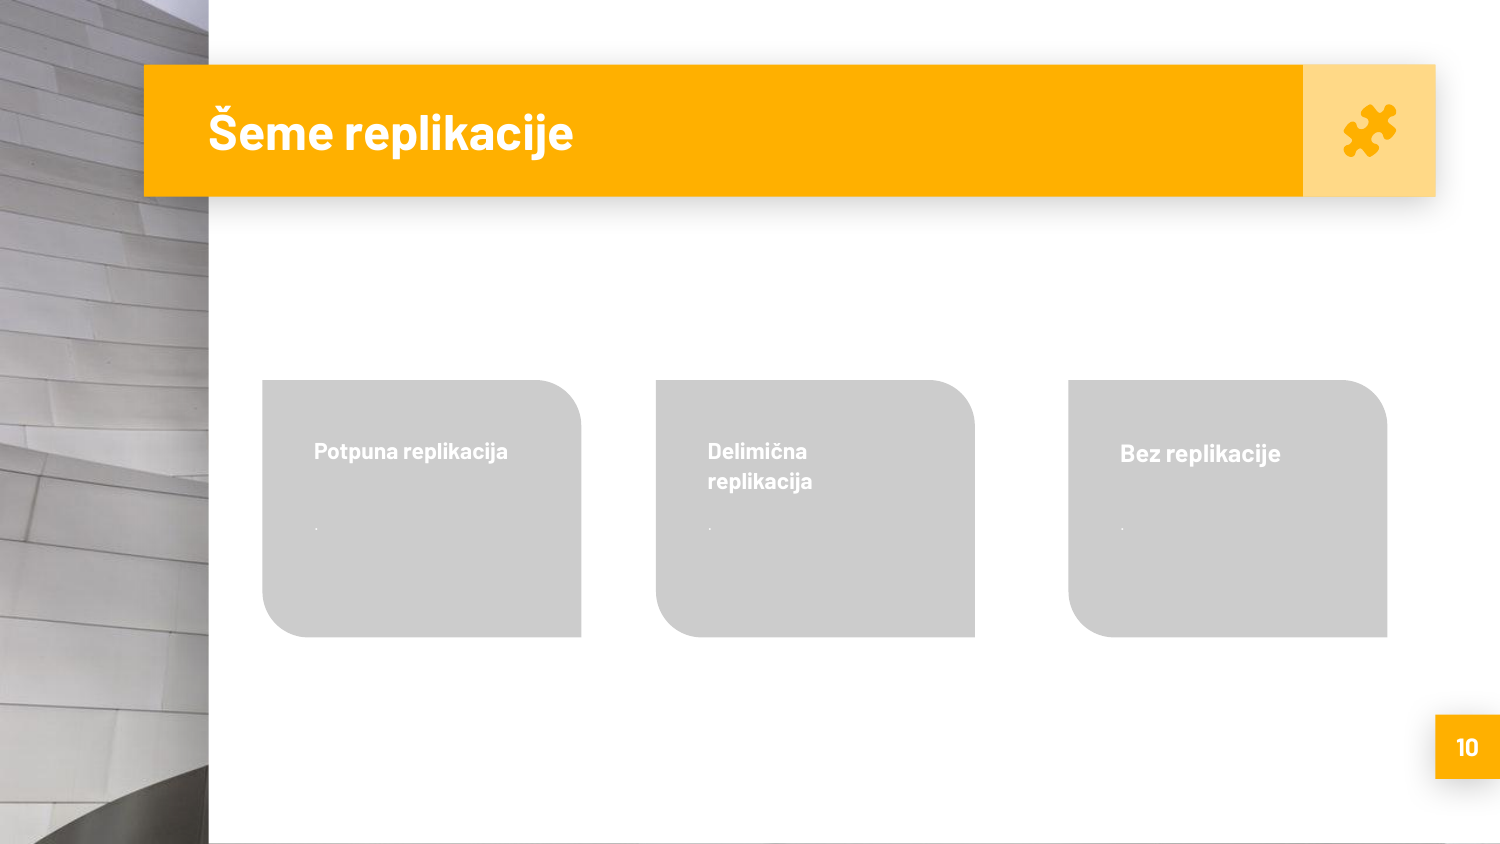

Šeme replikacije

Potpuna replikacija
.

Delimična replikacija
.

Bez replikacije
.
10